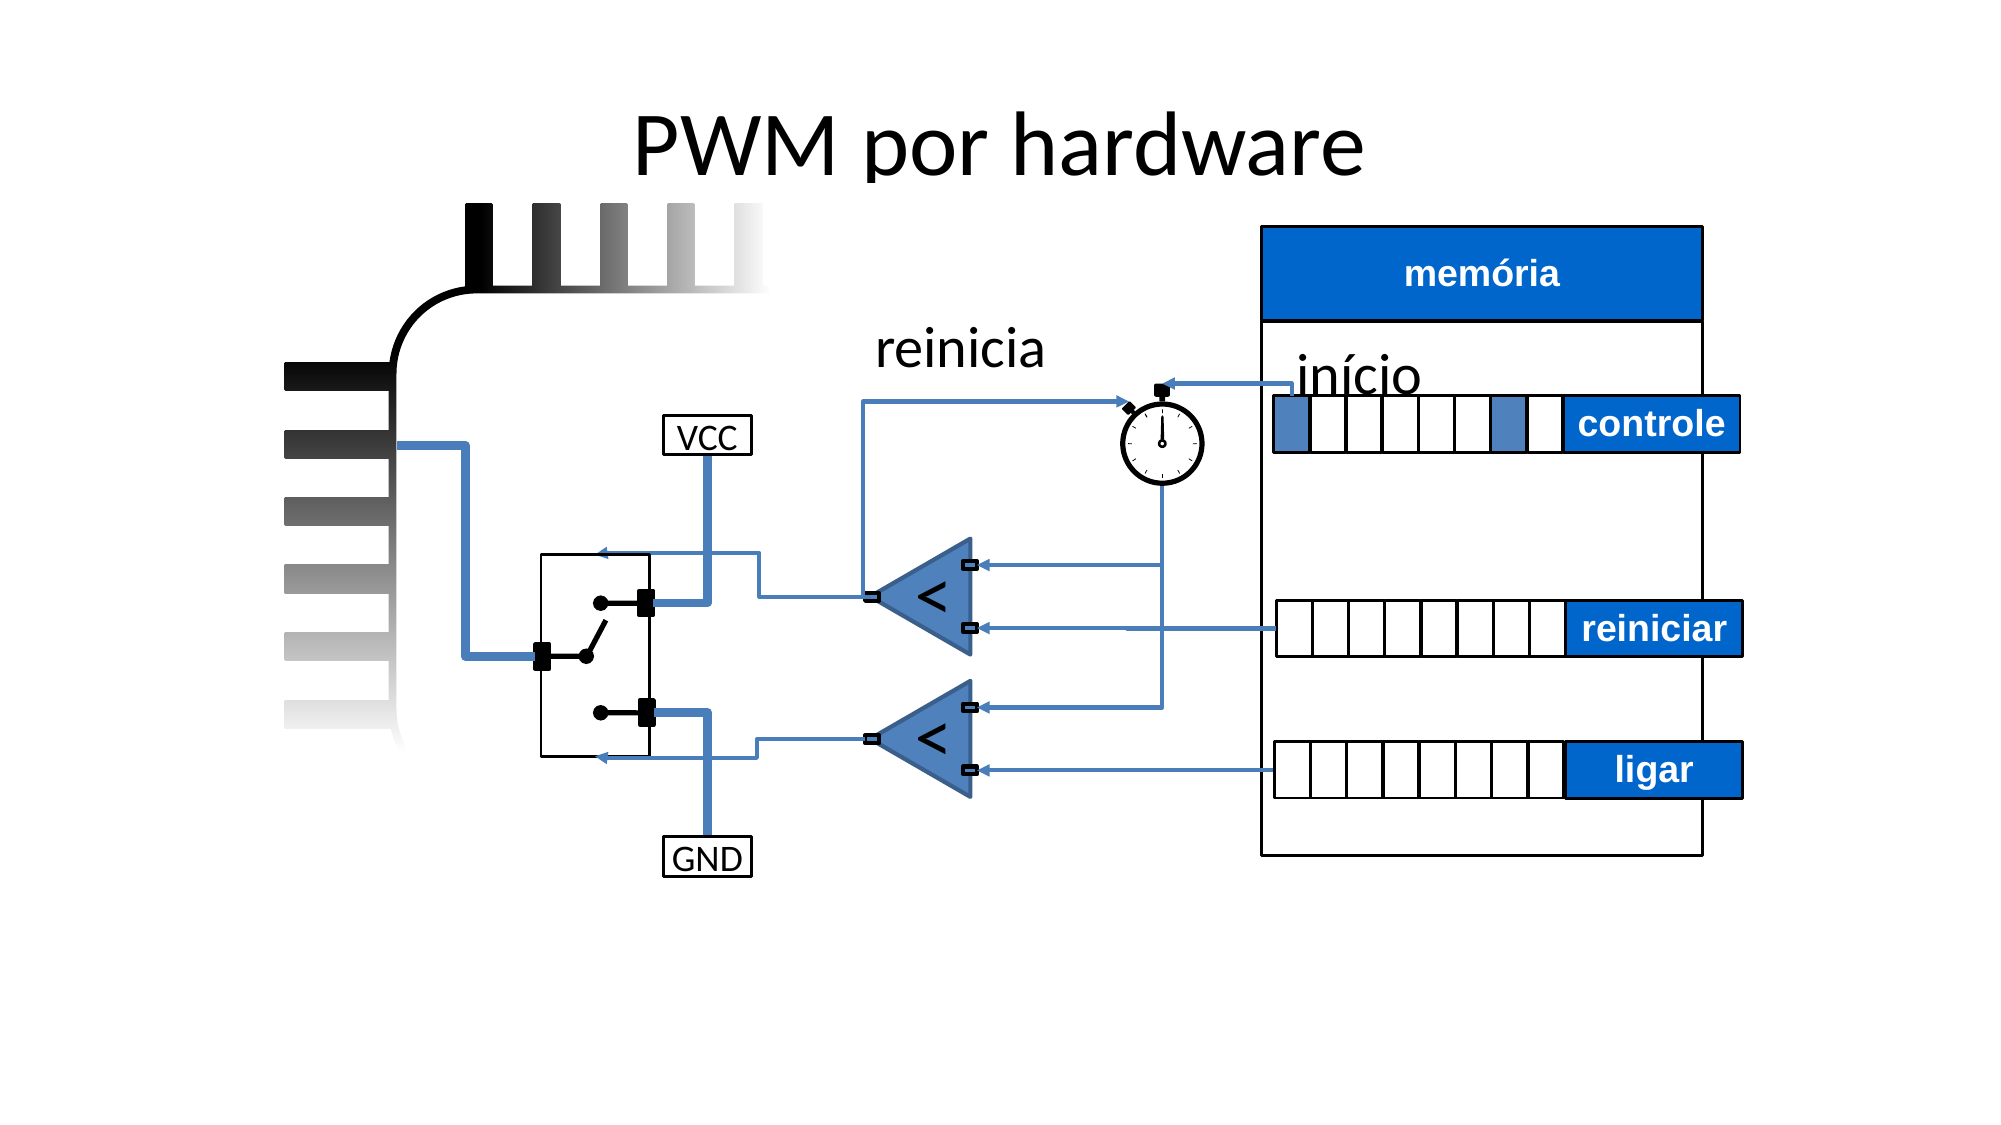

# PWM por hardware

memória

reinicia

início

controle
VCC

>

reiniciar
>

ligar
GND